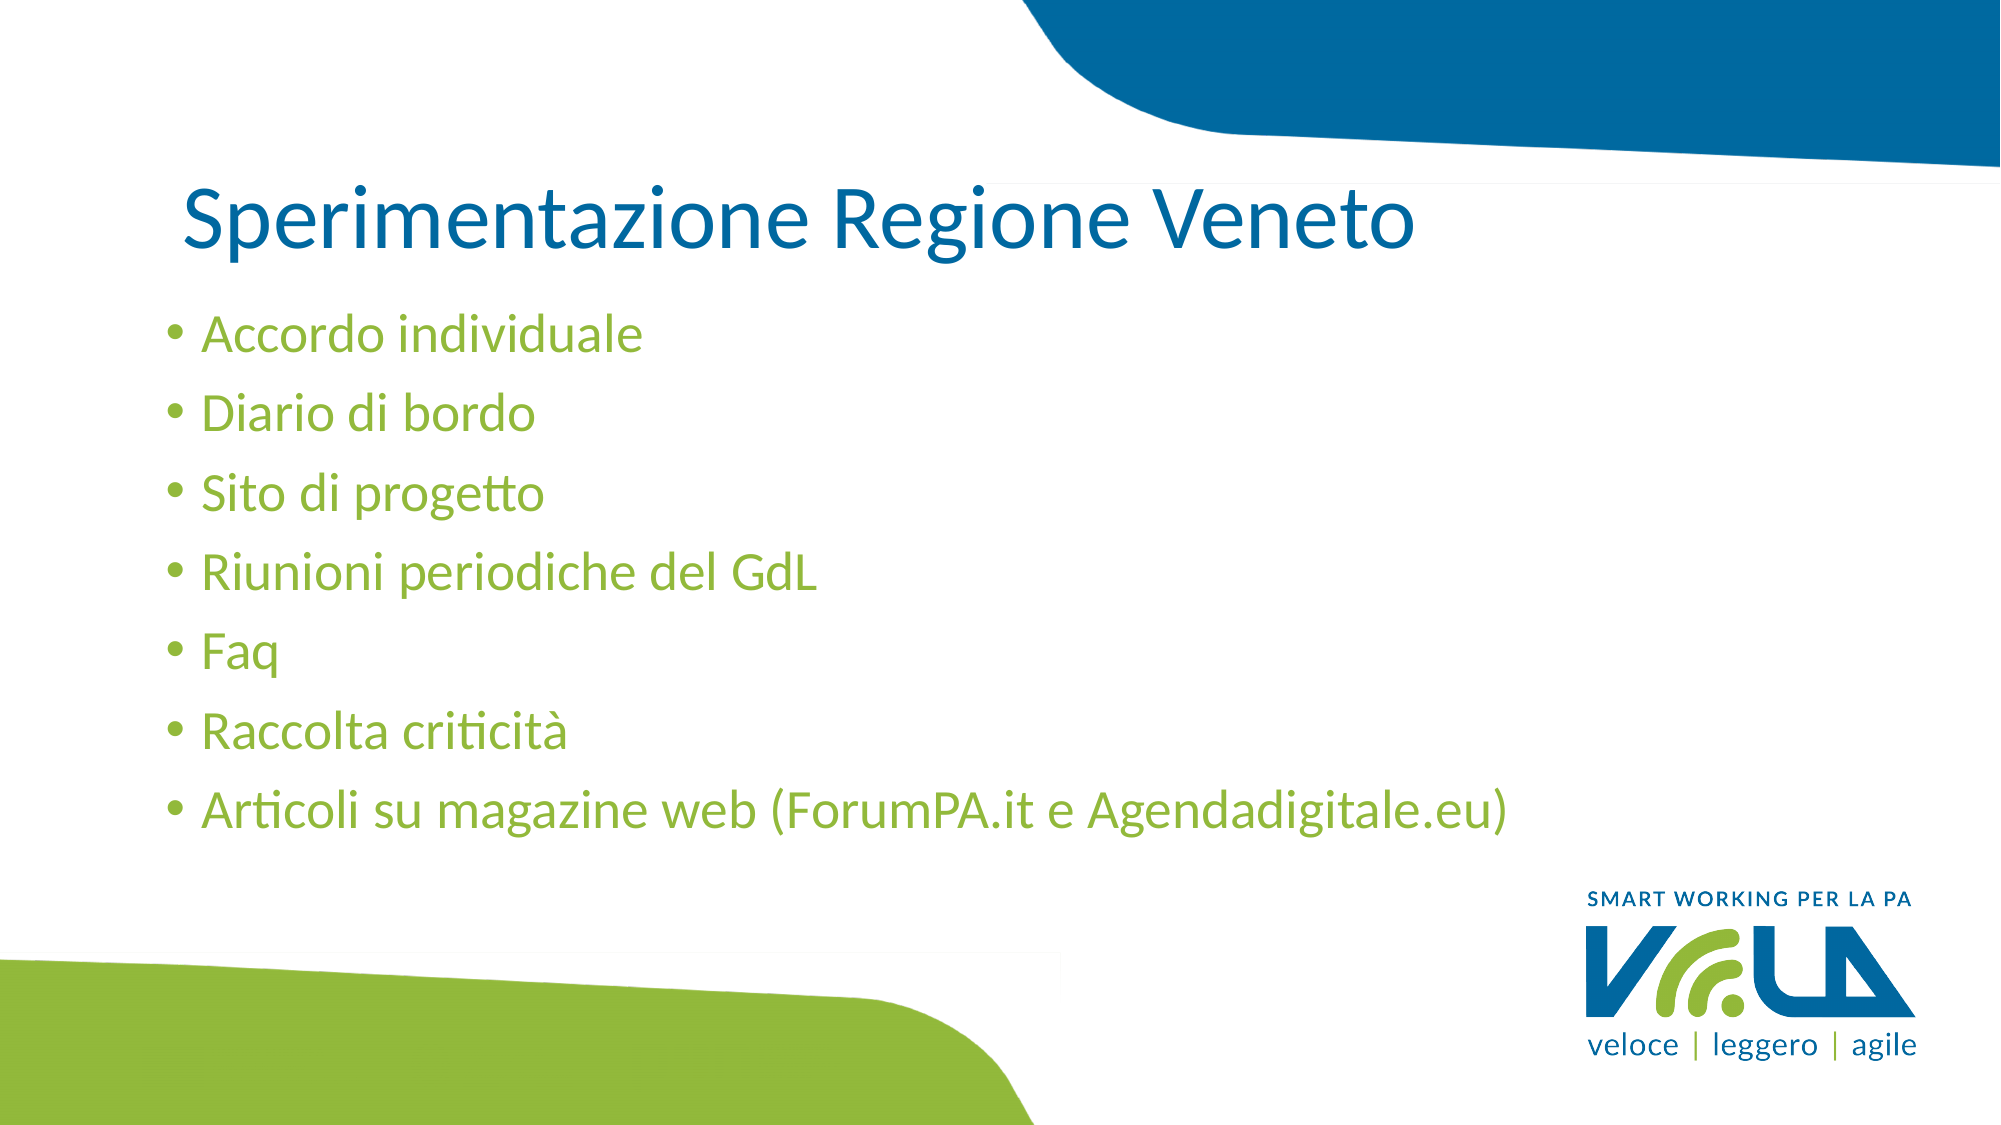

# Sperimentazione Regione Veneto
Accordo individuale
Diario di bordo
Sito di progetto
Riunioni periodiche del GdL
Faq
Raccolta criticità
Articoli su magazine web (ForumPA.it e Agendadigitale.eu)